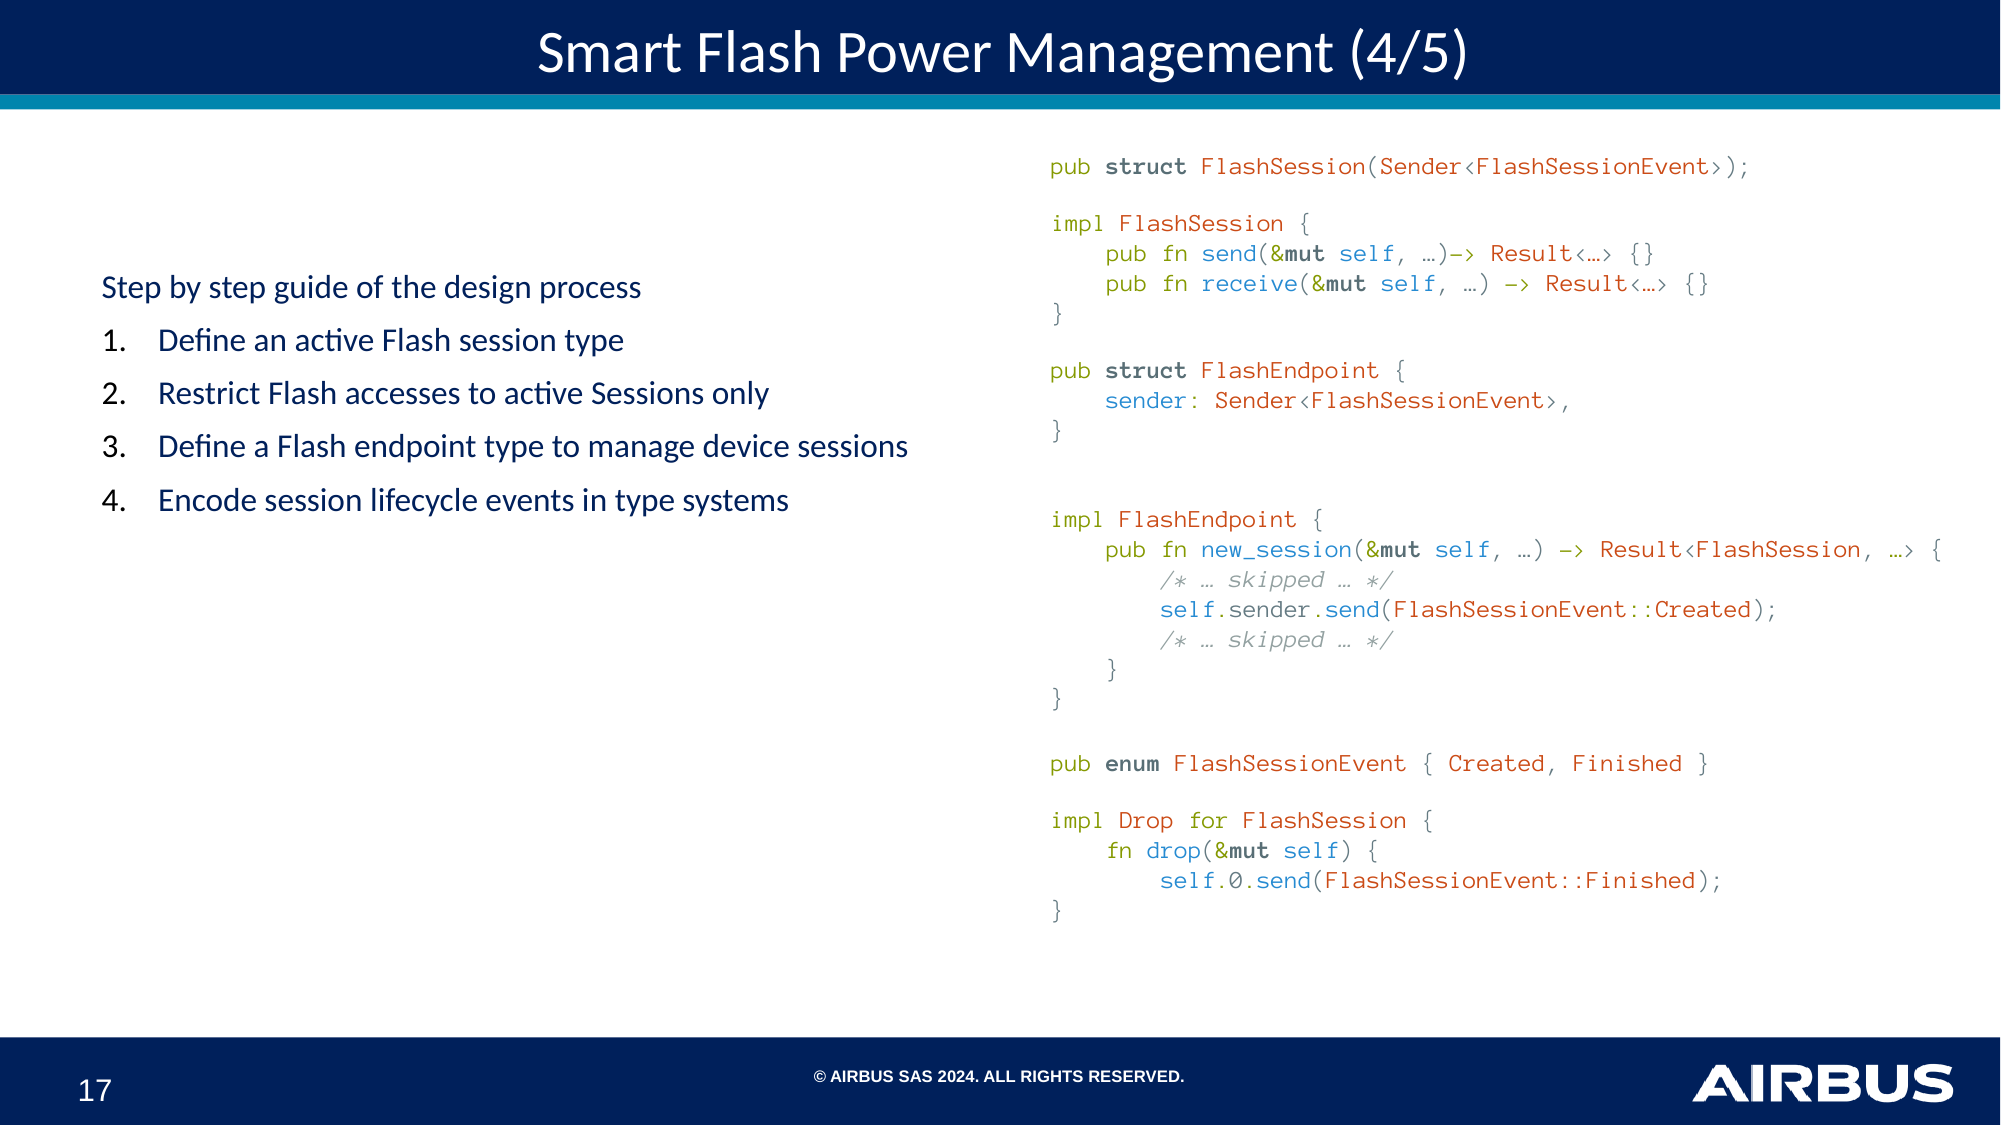

# Smart Flash Power Management (4/5)
pub struct FlashSession(Sender<FlashSessionEvent>);
impl FlashSession {
    pub fn send(&mut self, …)-> Result<…> {}
    pub fn receive(&mut self, …) -> Result<…> {}
}
Step by step guide of the design process
Define an active Flash session type
Restrict Flash accesses to active Sessions only
Define a Flash endpoint type to manage device sessions
Encode session lifecycle events in type systems

pub struct FlashEndpoint {
    sender: Sender<FlashSessionEvent>,
}
impl FlashEndpoint {
    pub fn new_session(&mut self, …) -> Result<FlashSession, …> {
        /* … skipped … */
        self.sender.send(FlashSessionEvent::Created);
        /* … skipped … */
    }
}
pub enum FlashSessionEvent { Created, Finished }
impl Drop for FlashSession {
    fn drop(&mut self) {
        self.0.send(FlashSessionEvent::Finished);
}
17